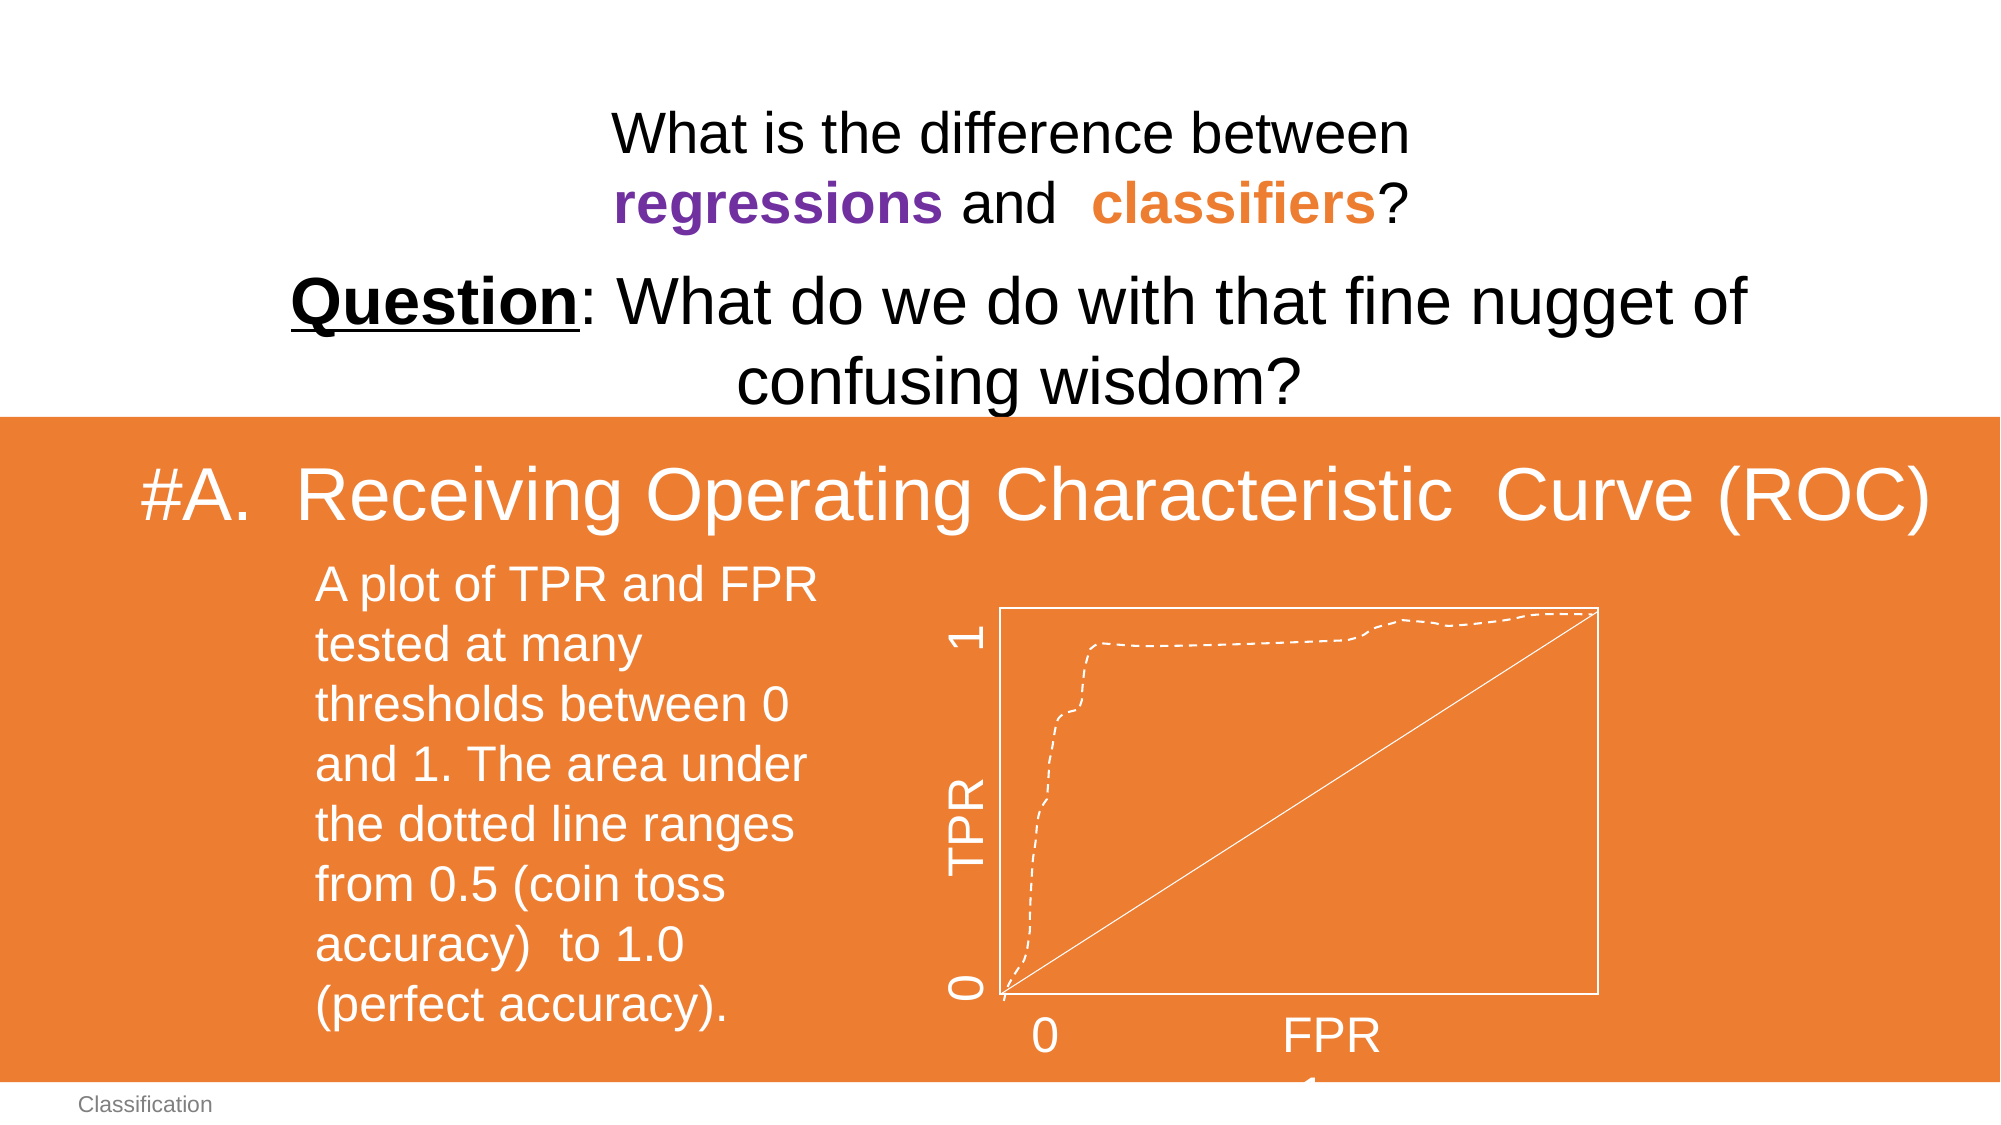

What is the difference between
regressions and  classifiers?
Question: What do we do with that fine nugget of confusing wisdom?

#A.  Receiving Operating Characteristic  Curve (ROC)
A plot of TPR and FPR tested at many thresholds between 0 and 1. The area under the dotted line ranges from 0.5 (coin toss accuracy)  to 1.0 (perfect accuracy).

0       TPR         1
0                FPR                1
Classification